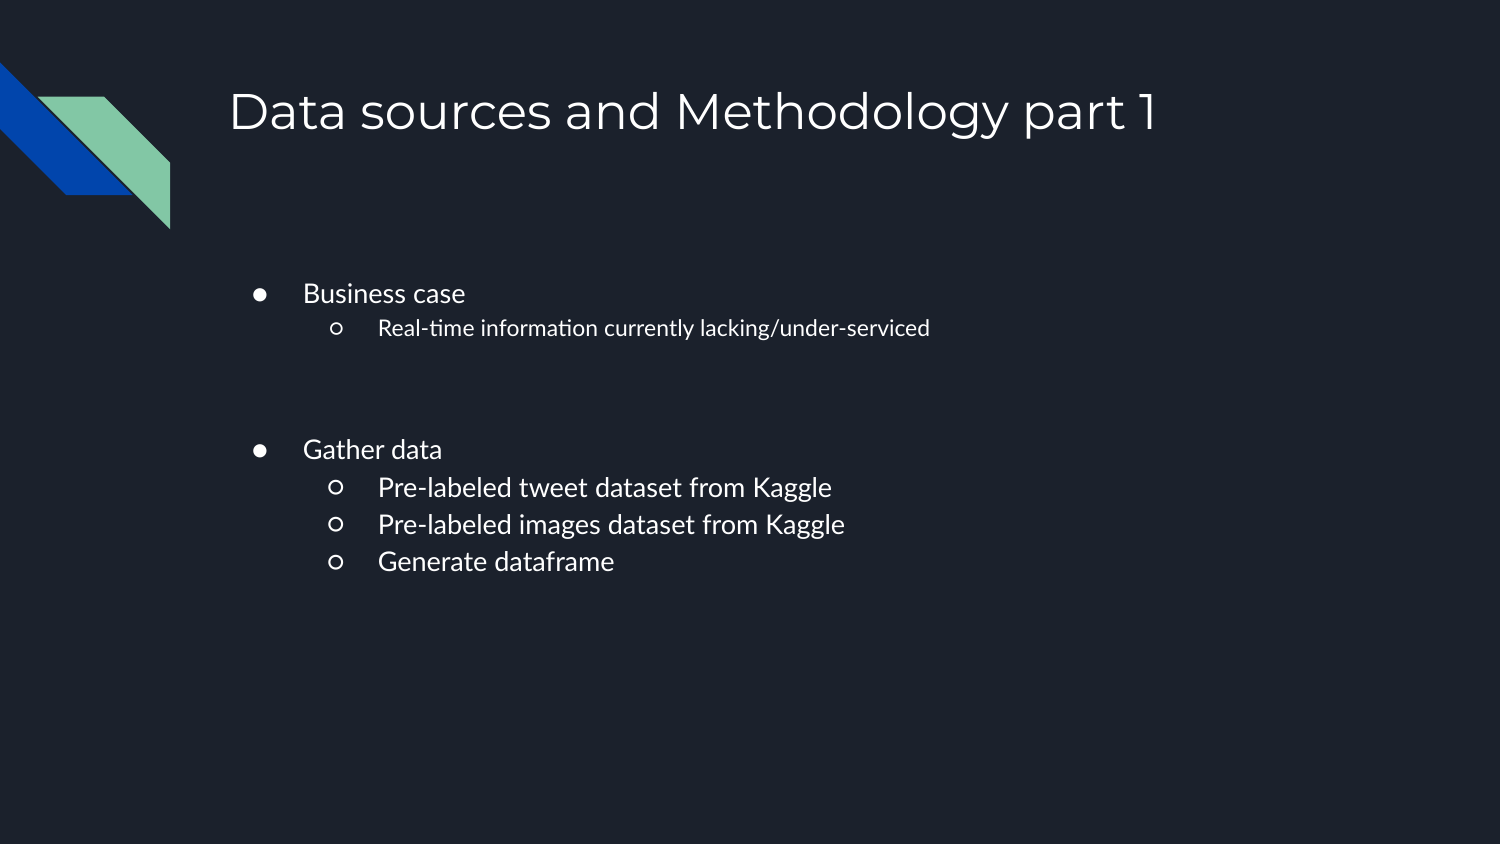

# Data sources and Methodology part 1
Business case
Real-time information currently lacking/under-serviced

Gather data
Pre-labeled tweet dataset from Kaggle
Pre-labeled images dataset from Kaggle
Generate dataframe